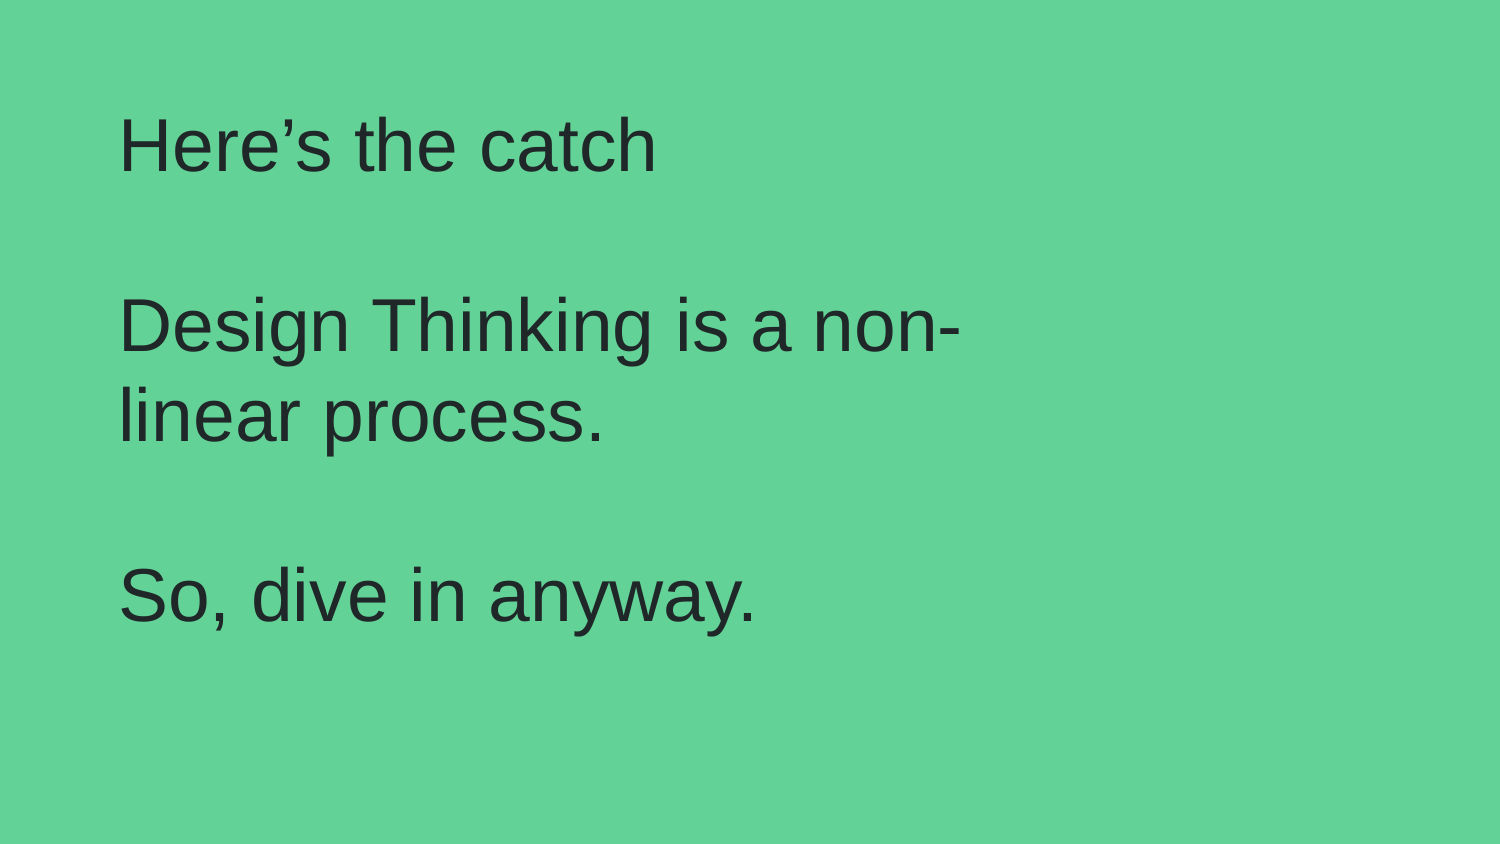

# Here’s the catch

Design Thinking is a non-linear process.
So, dive in anyway.